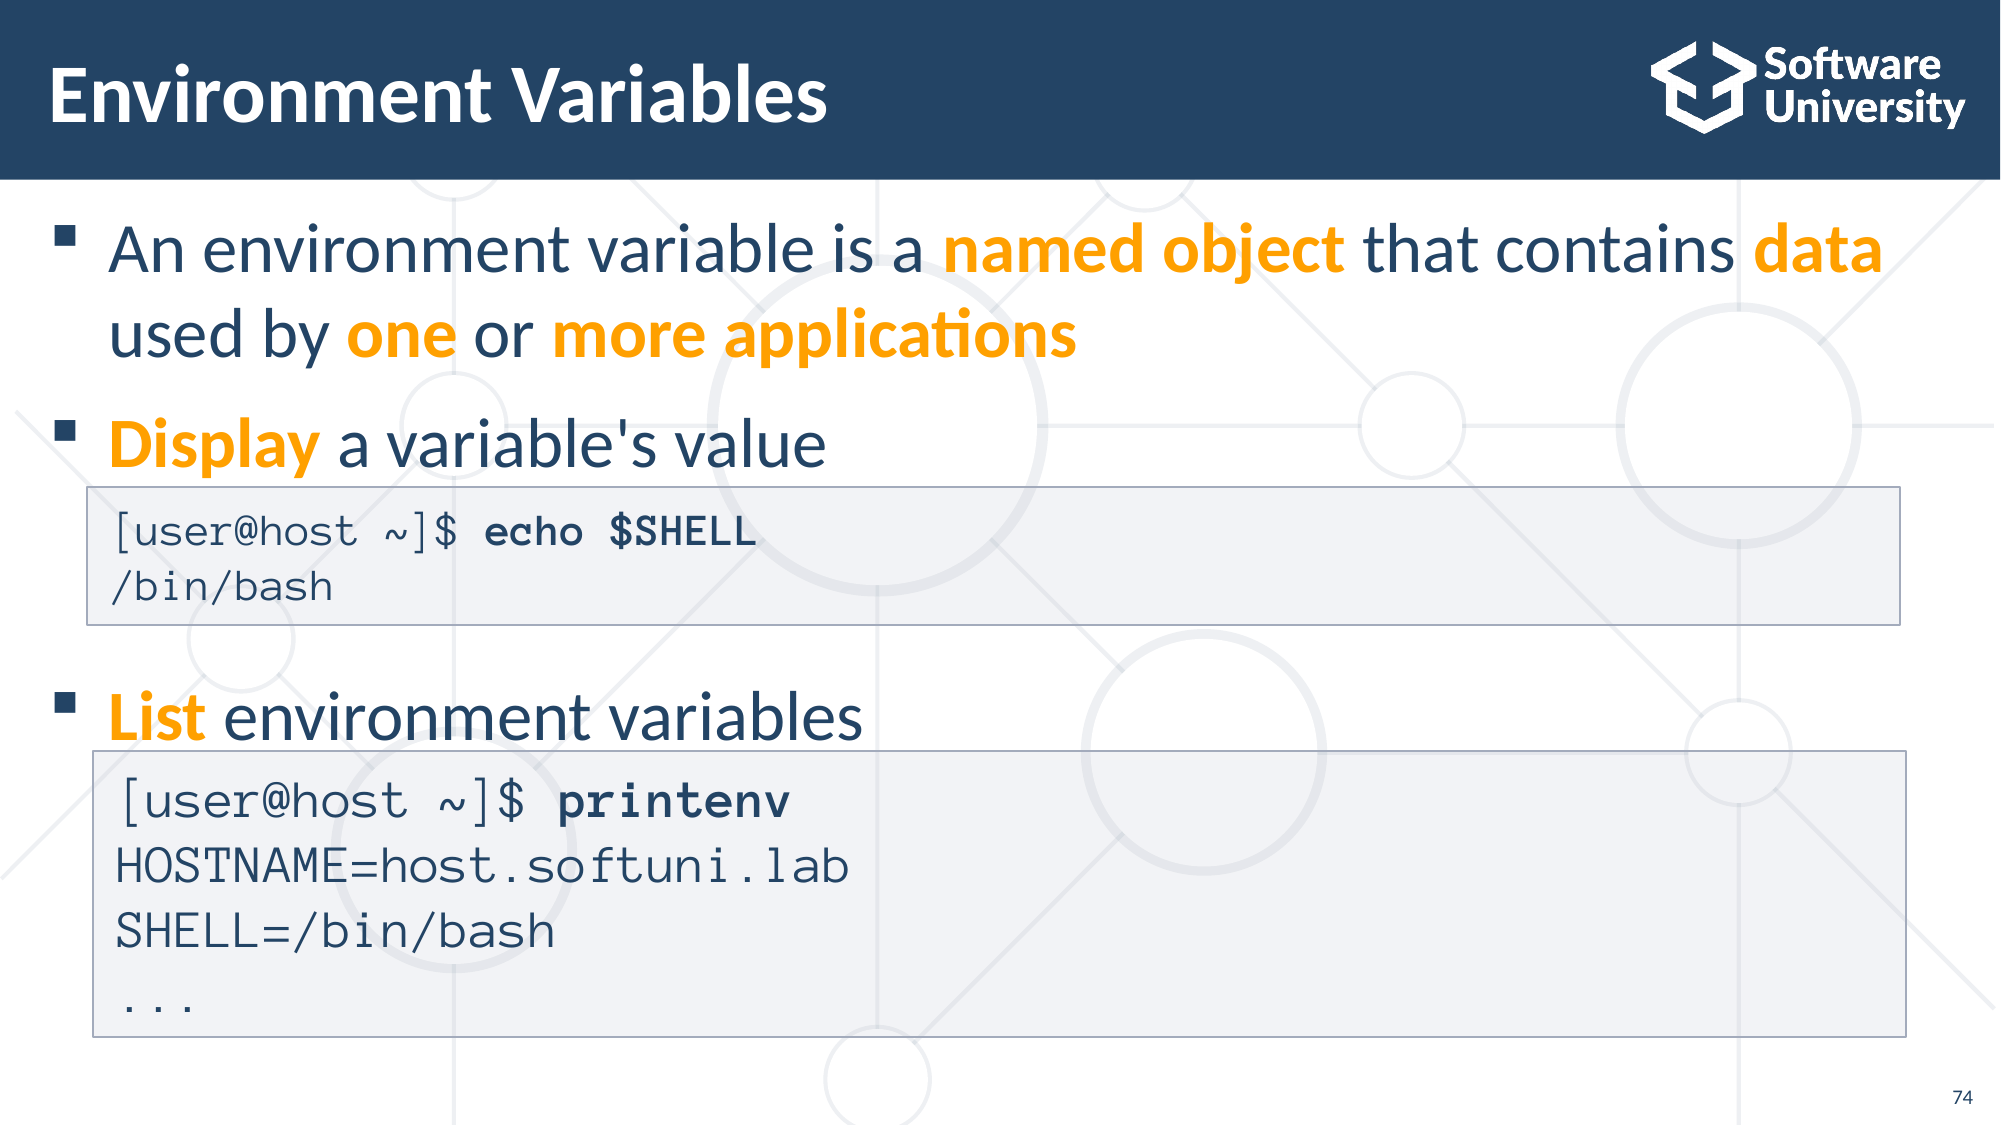

# Environment Variables
An environment variable is a named object that contains data
used by one or more applications
Display a variable's value

List environment variables
[user@host ~]$ echo $SHELL
/bin/bash
[user@host ~]$ printenv
HOSTNAME=host.softuni.lab
SHELL=/bin/bash
...
74